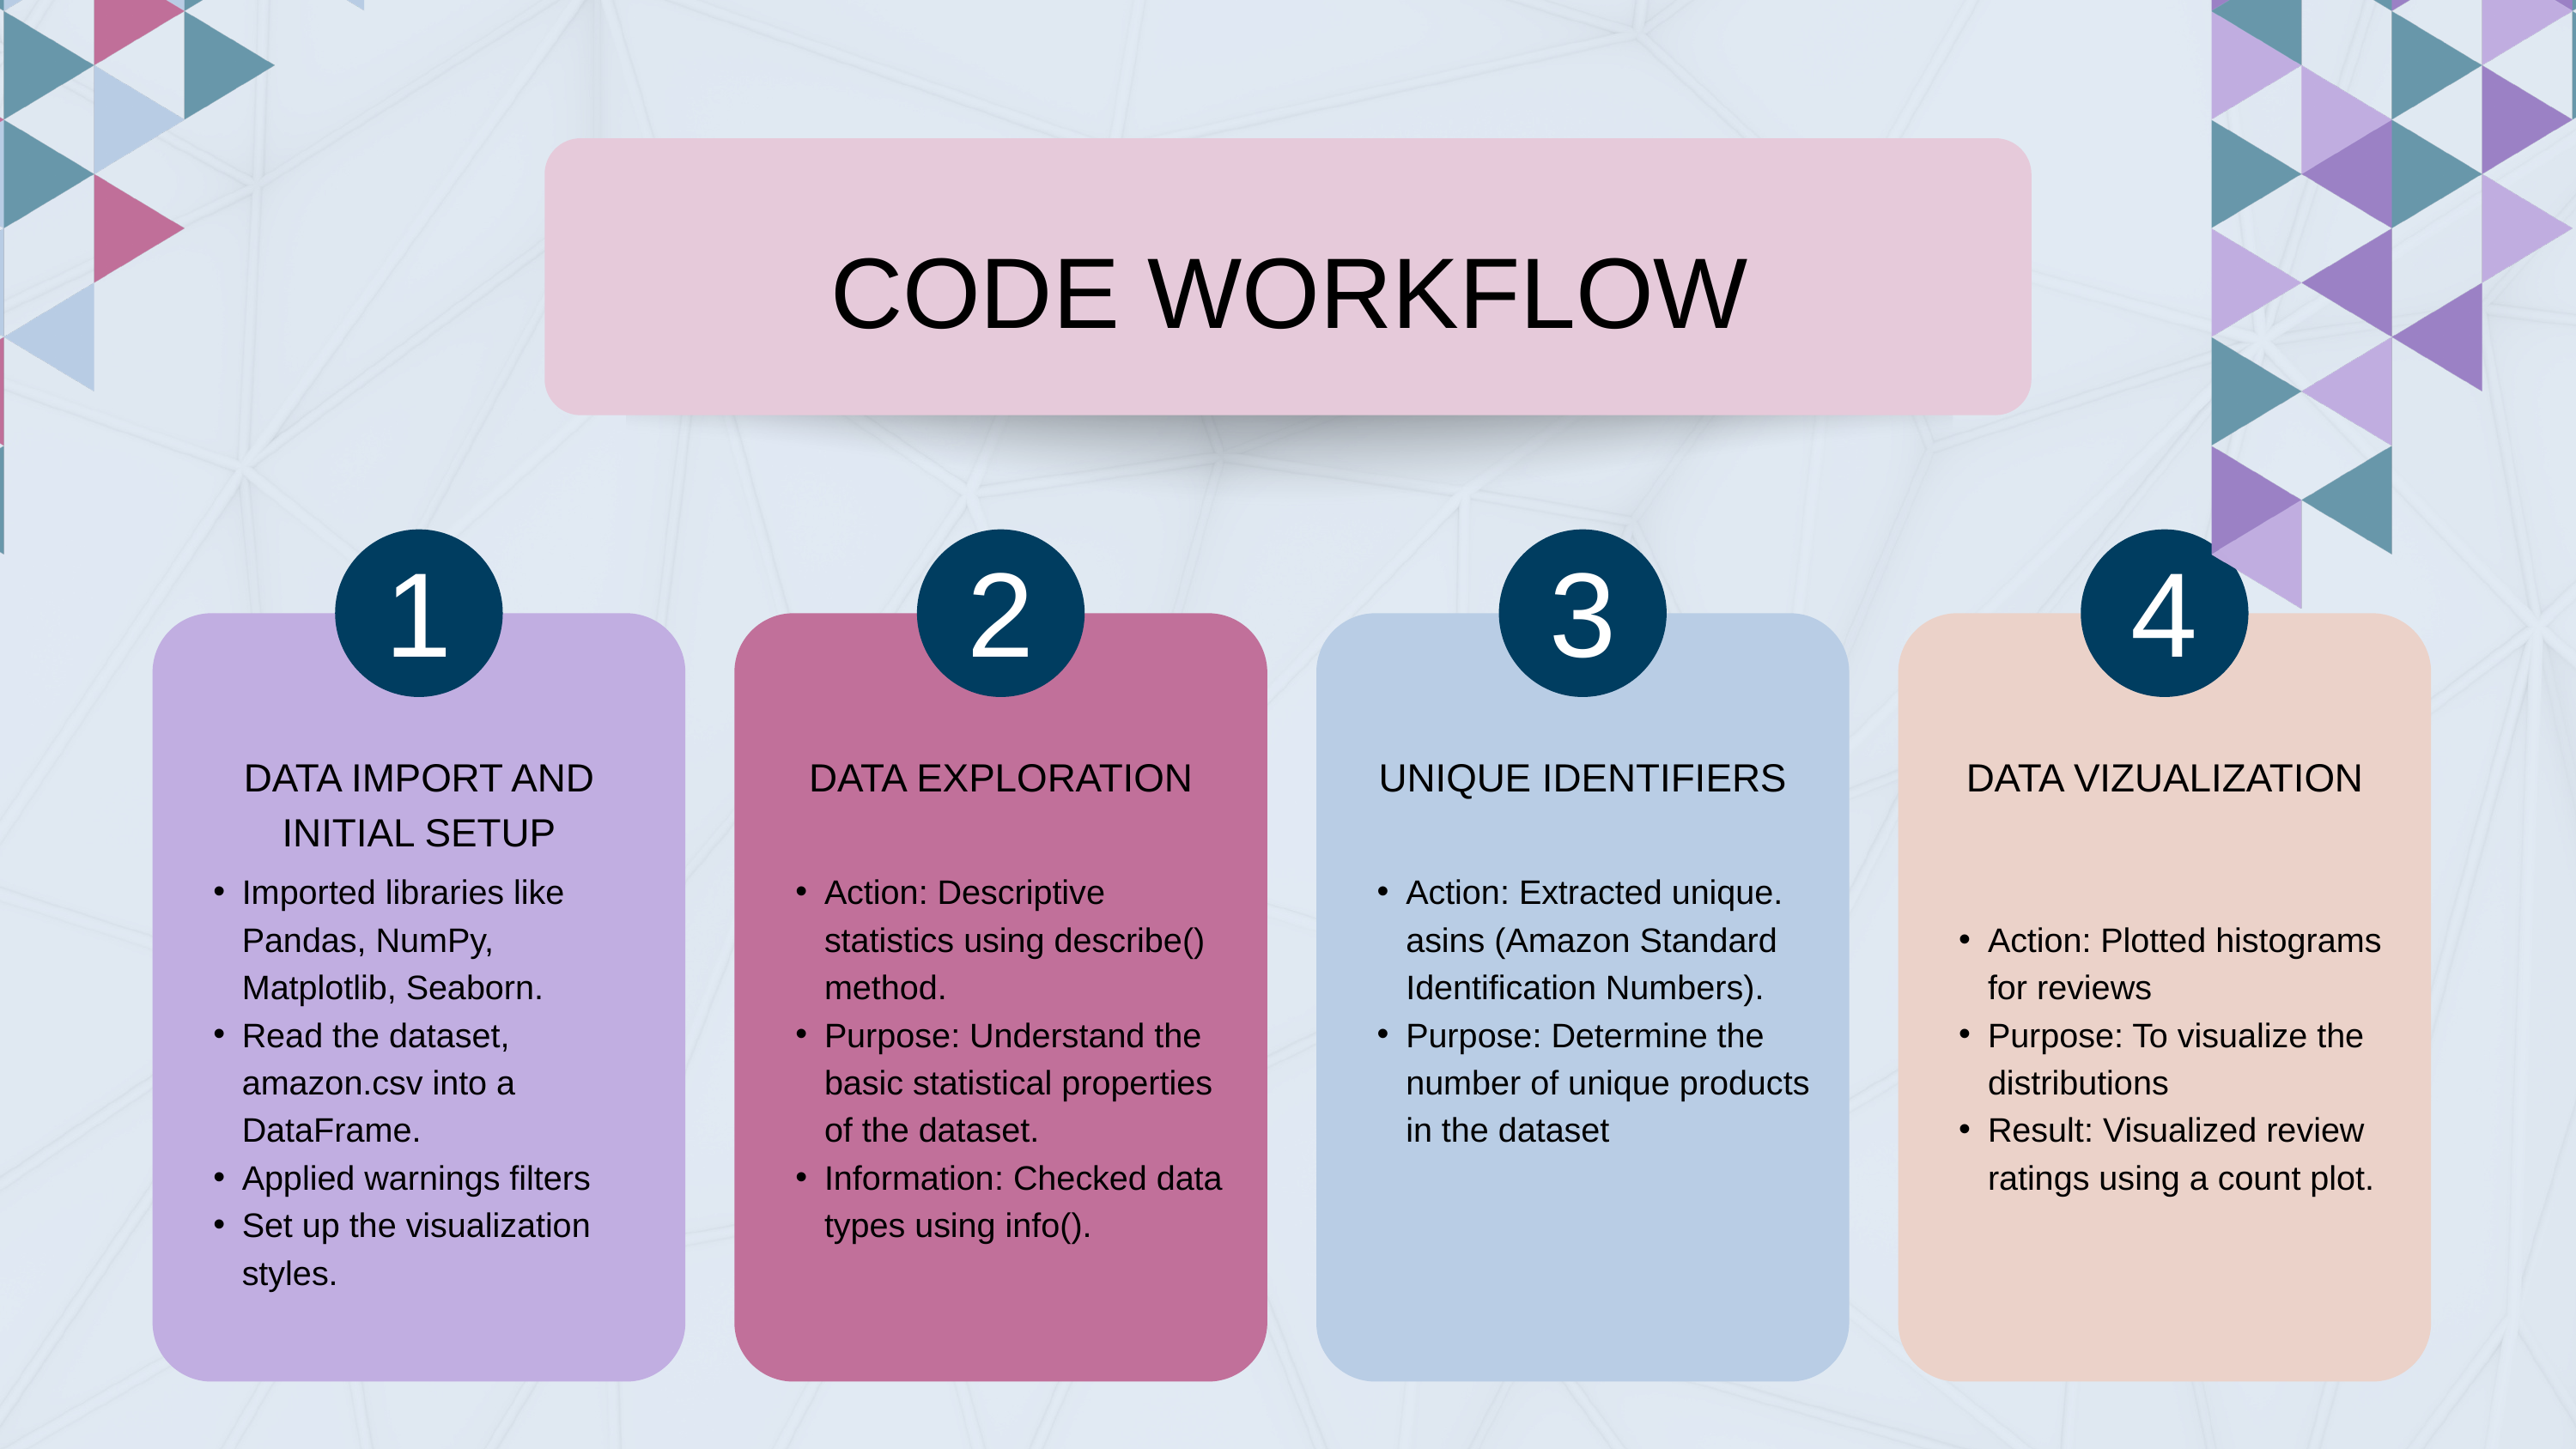

CODE WORKFLOW

1
2
3
4

DATA IMPORT AND INITIAL SETUP
DATA EXPLORATION
UNIQUE IDENTIFIERS
DATA VIZUALIZATION
Imported libraries like Pandas, NumPy, Matplotlib, Seaborn.
Read the dataset, amazon.csv into a DataFrame.
Applied warnings filters
Set up the visualization styles.

Action: Descriptive statistics using describe() method.
Purpose: Understand the basic statistical properties of the dataset.
Information: Checked data types using info().

Action: Extracted unique. asins (Amazon Standard Identification Numbers).
Purpose: Determine the number of unique products in the dataset

Action: Plotted histograms for reviews
Purpose: To visualize the distributions
Result: Visualized review ratings using a count plot.